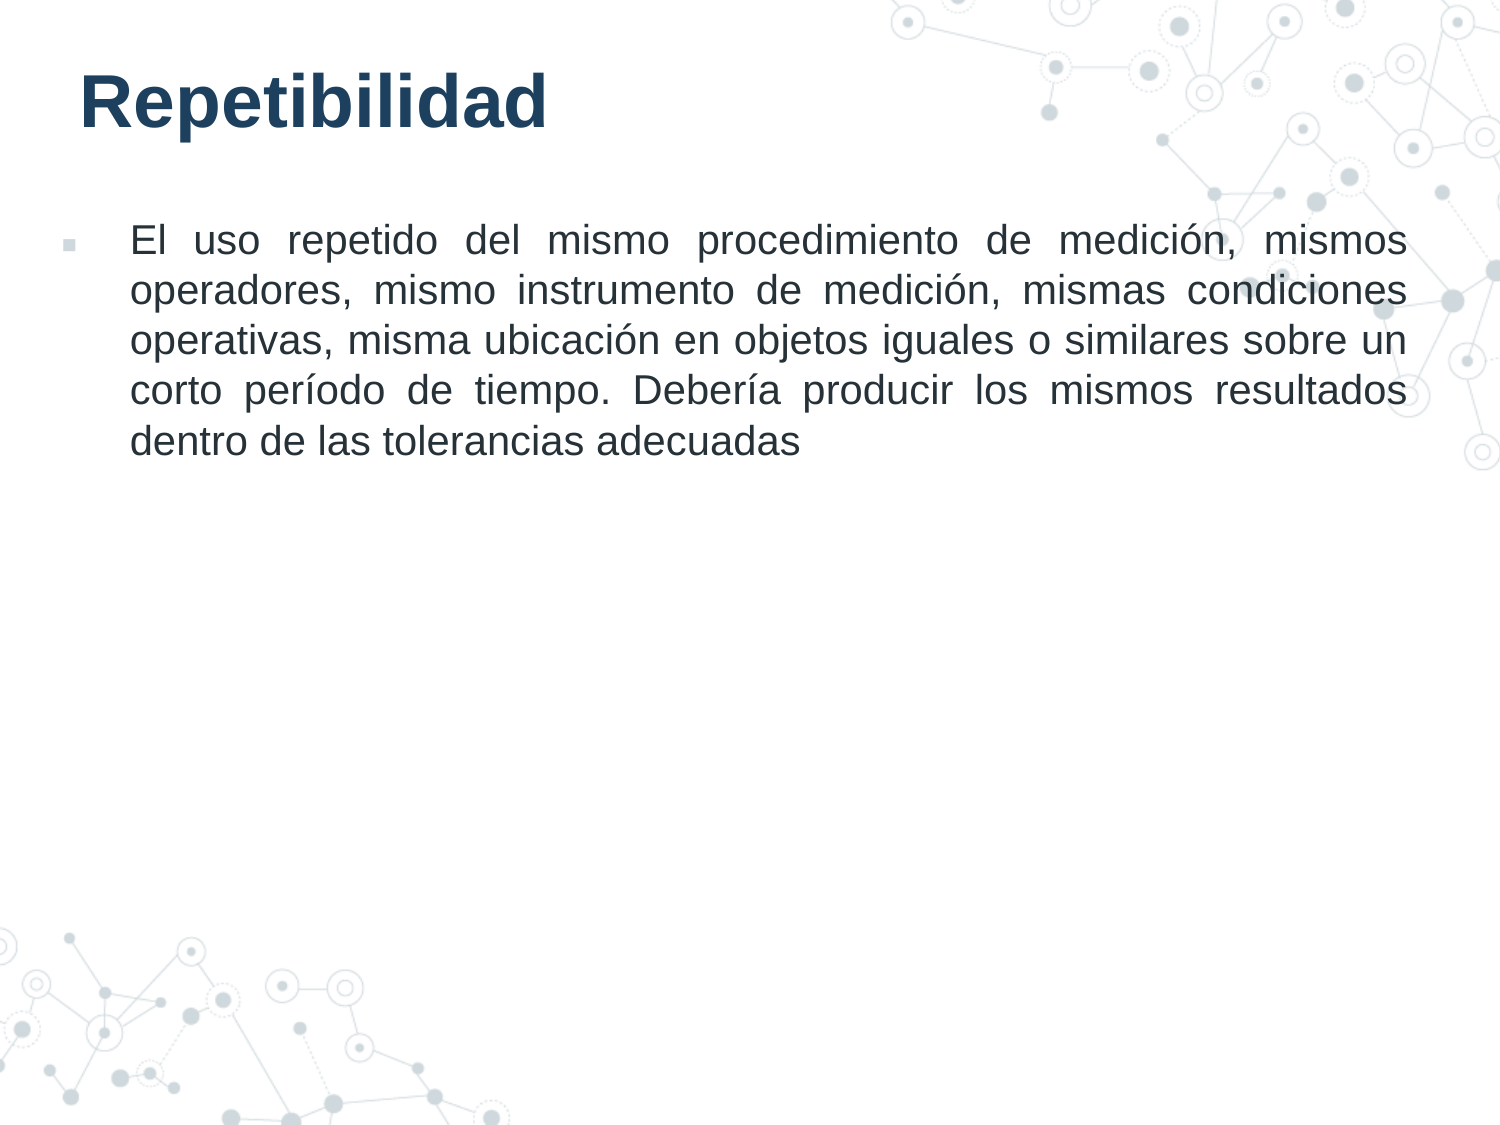

# Repetibilidad
El uso repetido del mismo procedimiento de medición, mismos operadores, mismo instrumento de medición, mismas condiciones operativas, misma ubicación en objetos iguales o similares sobre un corto período de tiempo. Debería producir los mismos resultados dentro de las tolerancias adecuadas